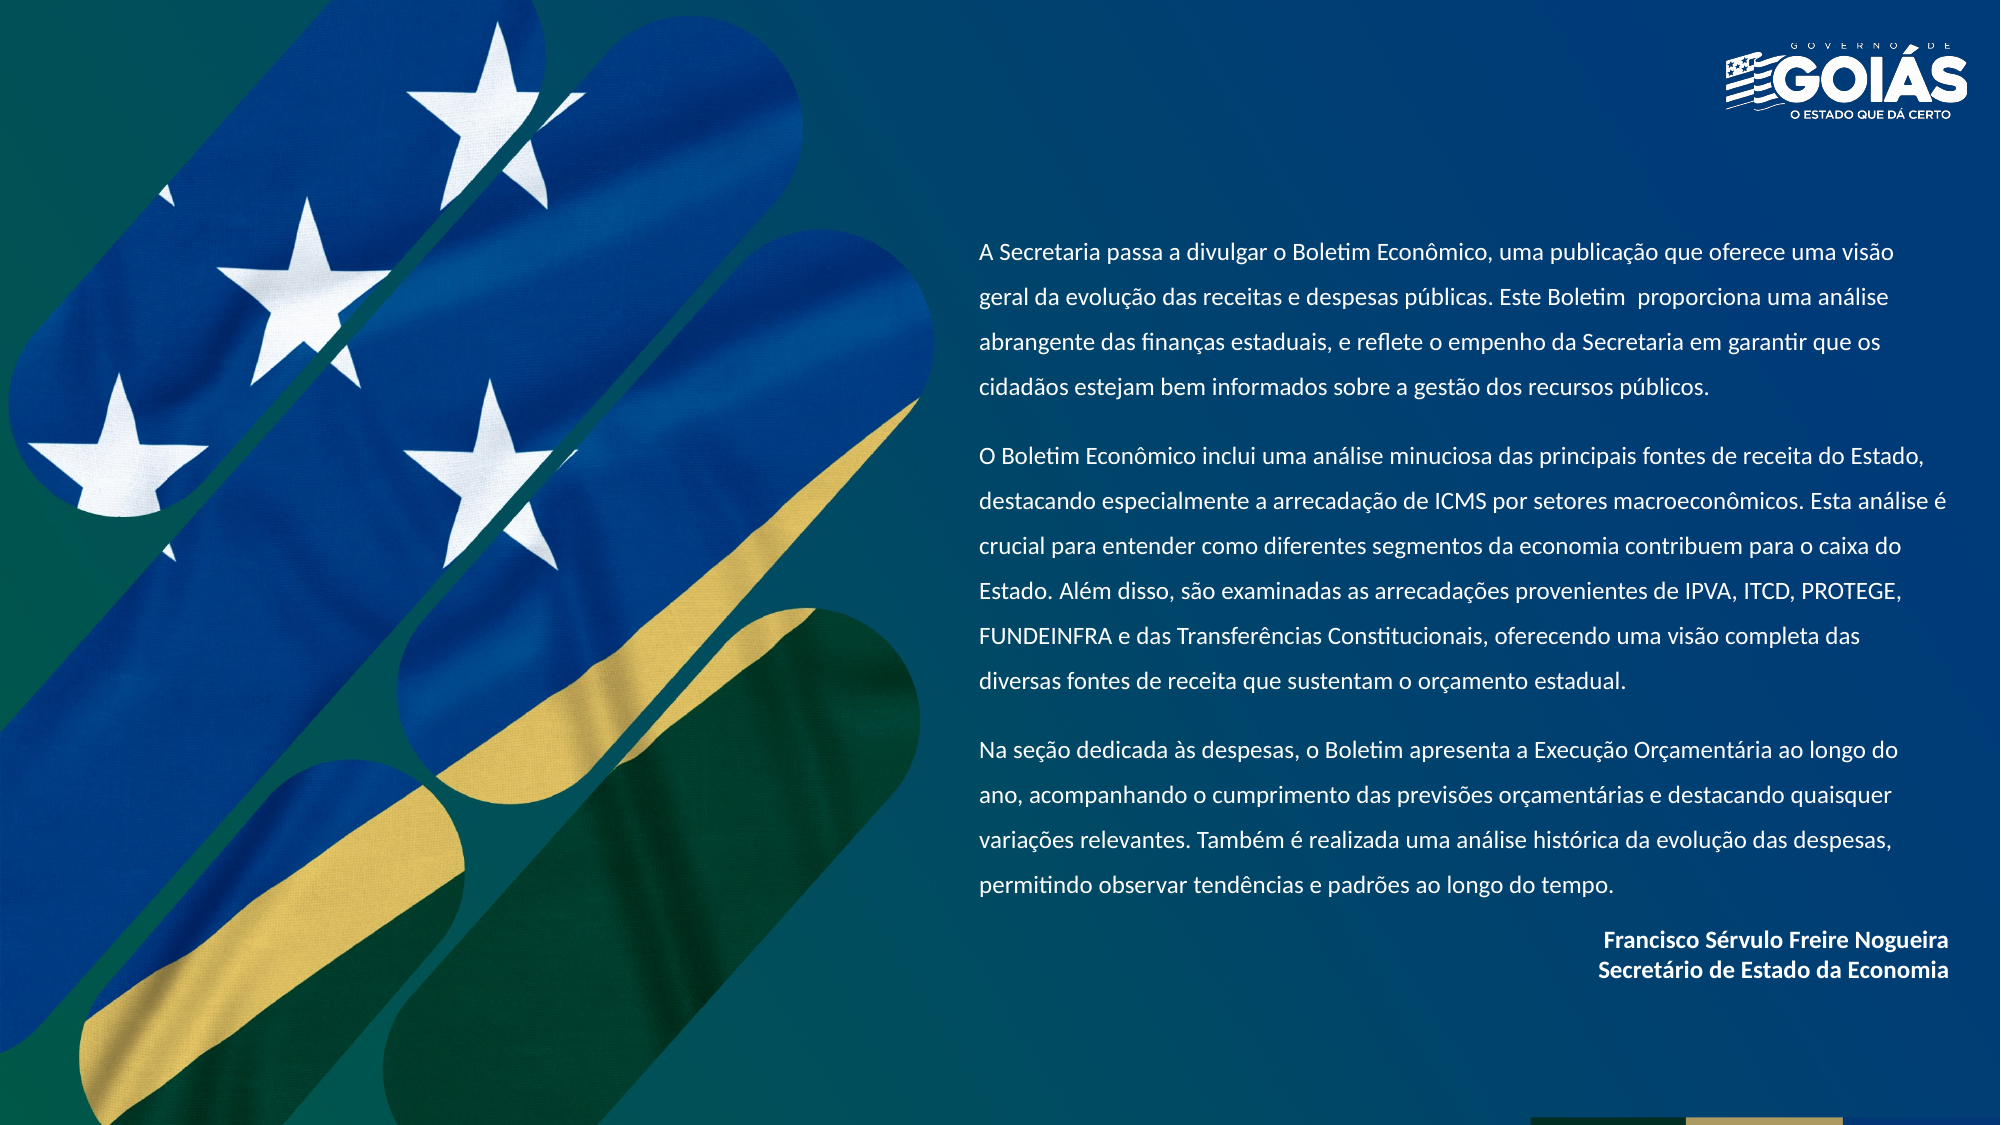

A Secretaria passa a divulgar o Boletim Econômico, uma publicação que oferece uma visão geral da evolução das receitas e despesas públicas. Este Boletim  proporciona uma análise abrangente das finanças estaduais, e reflete o empenho da Secretaria em garantir que os cidadãos estejam bem informados sobre a gestão dos recursos públicos.
O Boletim Econômico inclui uma análise minuciosa das principais fontes de receita do Estado, destacando especialmente a arrecadação de ICMS por setores macroeconômicos. Esta análise é crucial para entender como diferentes segmentos da economia contribuem para o caixa do Estado. Além disso, são examinadas as arrecadações provenientes de IPVA, ITCD, PROTEGE, FUNDEINFRA e das Transferências Constitucionais, oferecendo uma visão completa das diversas fontes de receita que sustentam o orçamento estadual.
Na seção dedicada às despesas, o Boletim apresenta a Execução Orçamentária ao longo do ano, acompanhando o cumprimento das previsões orçamentárias e destacando quaisquer variações relevantes. Também é realizada uma análise histórica da evolução das despesas, permitindo observar tendências e padrões ao longo do tempo.
Francisco Sérvulo Freire Nogueira
Secretário de Estado da Economia